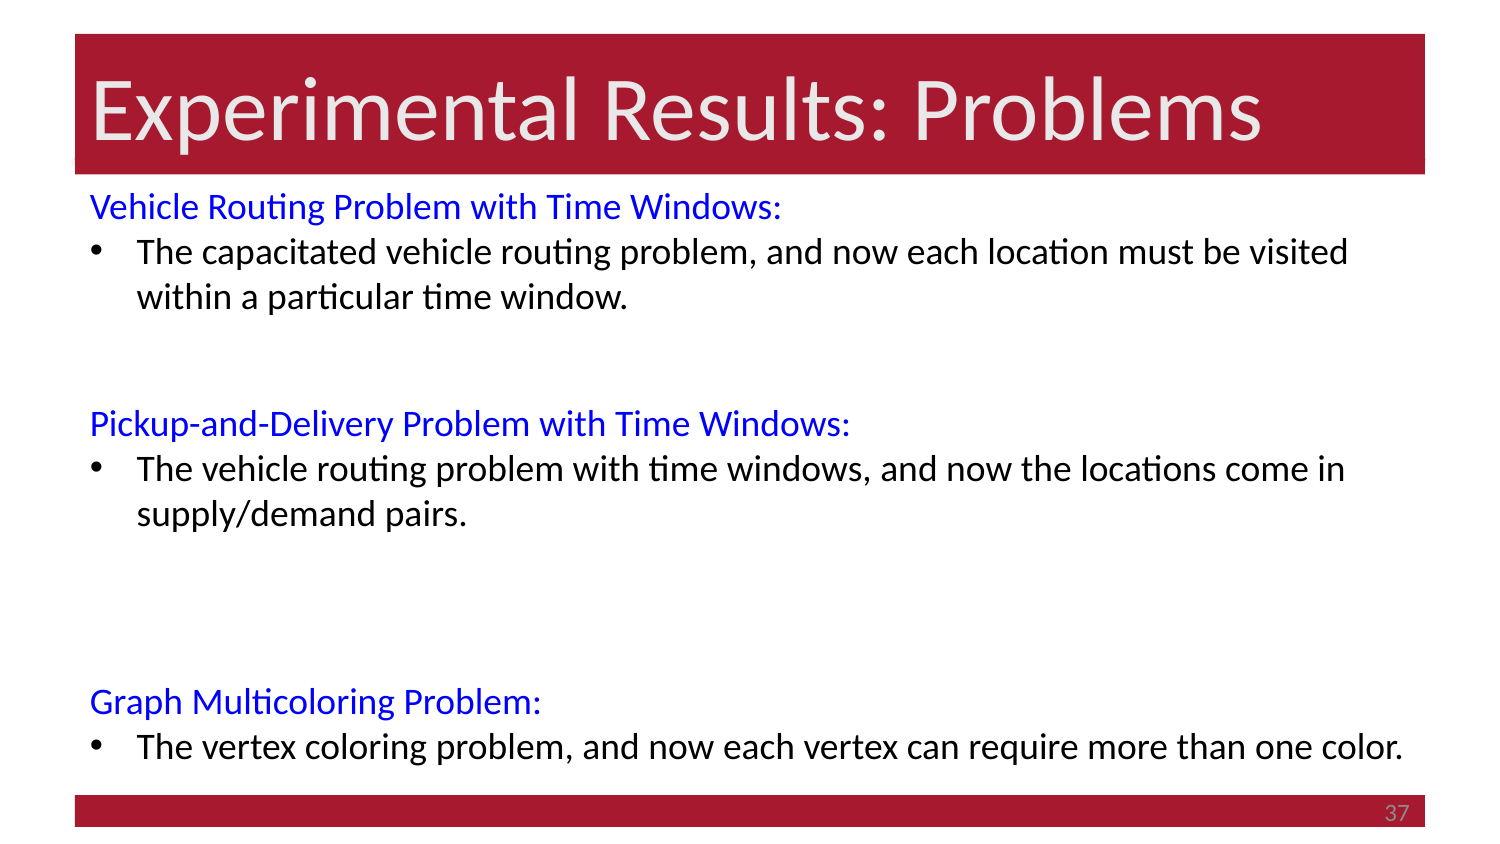

# Experimental Results: Problems
Vehicle Routing Problem with Time Windows:
The capacitated vehicle routing problem, and now each location must be visited within a particular time window.
Pickup-and-Delivery Problem with Time Windows:
The vehicle routing problem with time windows, and now the locations come in supply/demand pairs.
Graph Multicoloring Problem:
The vertex coloring problem, and now each vertex can require more than one color.